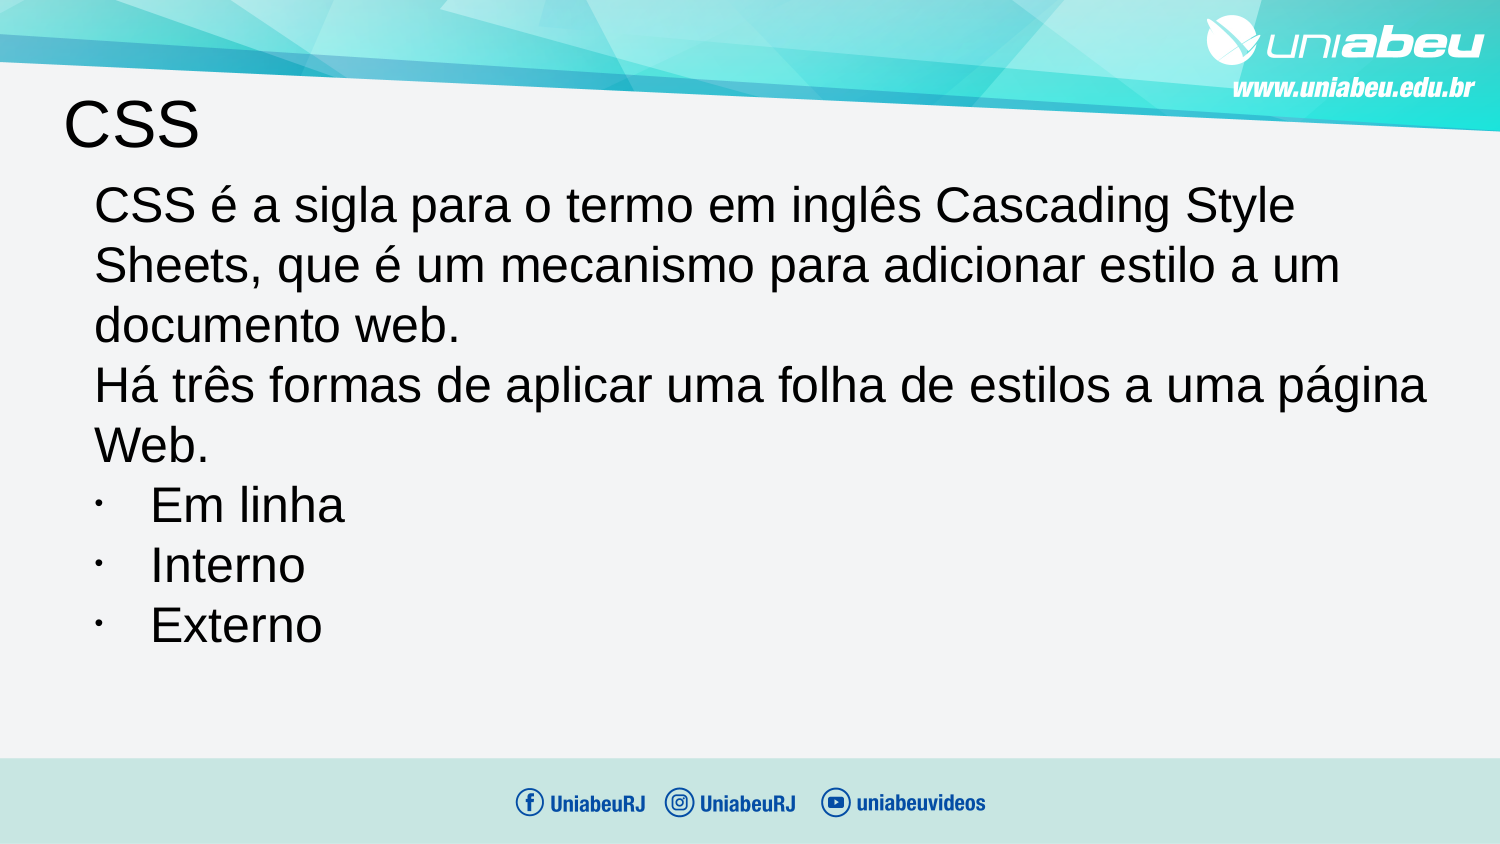

CSS
CSS é a sigla para o termo em inglês Cascading Style Sheets, que é um mecanismo para adicionar estilo a um documento web.
Há três formas de aplicar uma folha de estilos a uma página Web.
Em linha
Interno
Externo